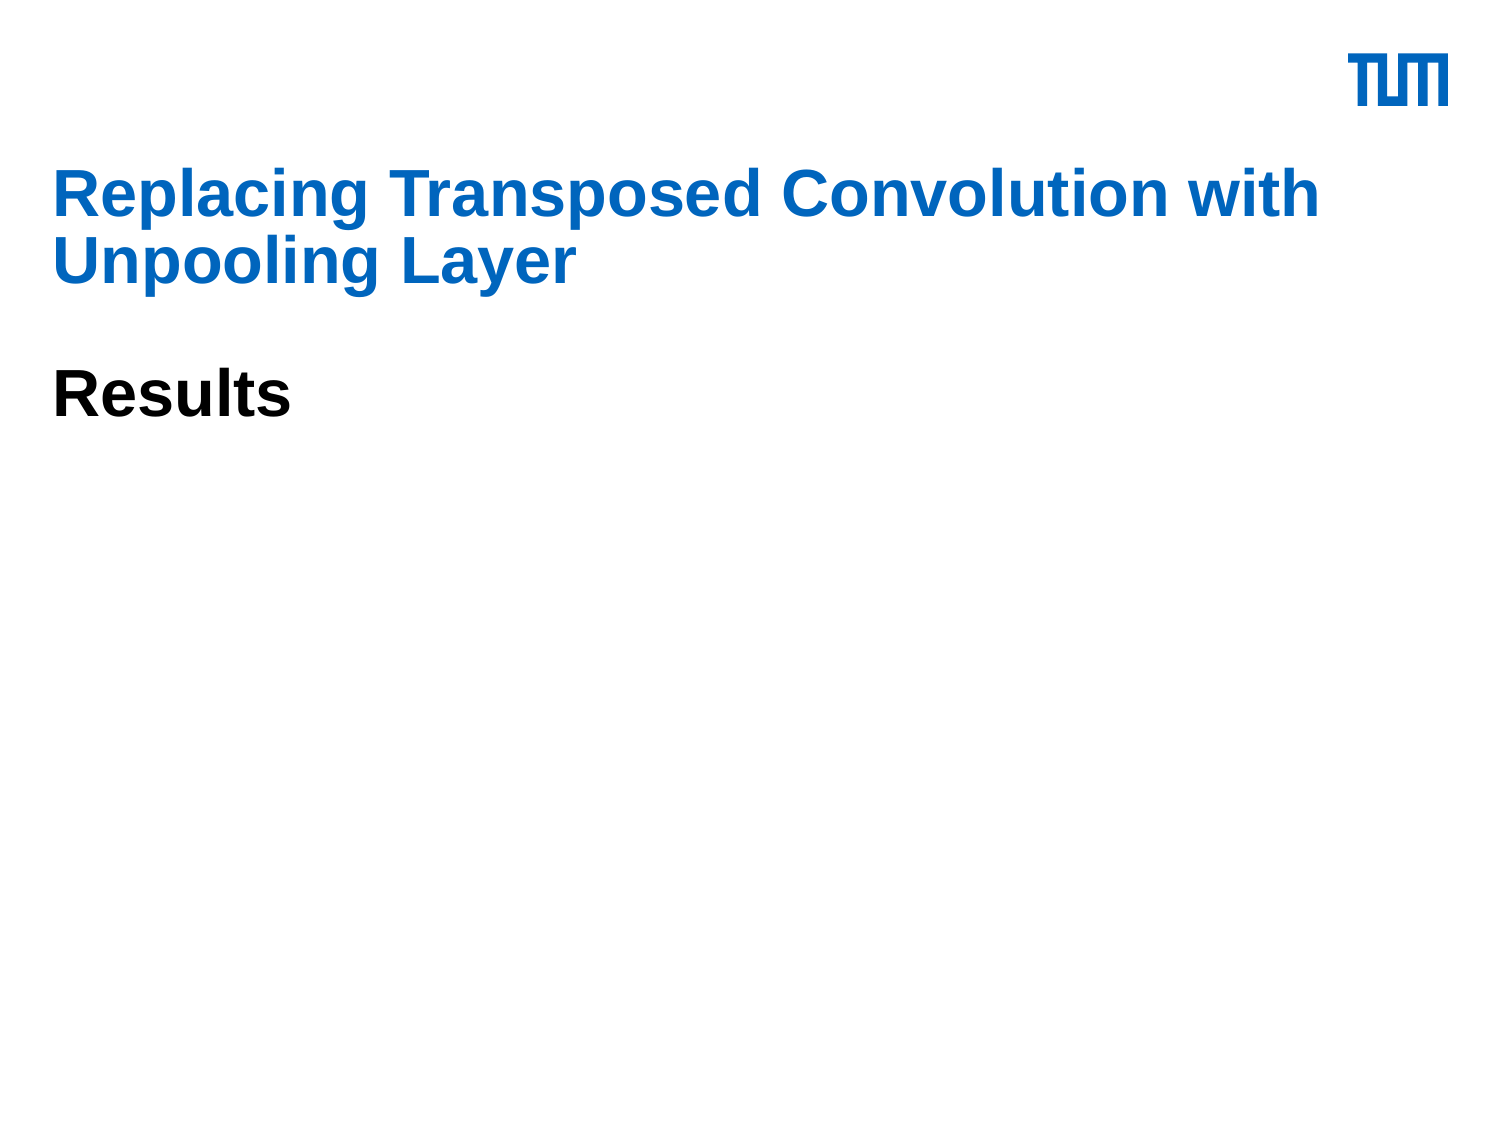

# Replacing Transposed Convolution with Unpooling Layer Results